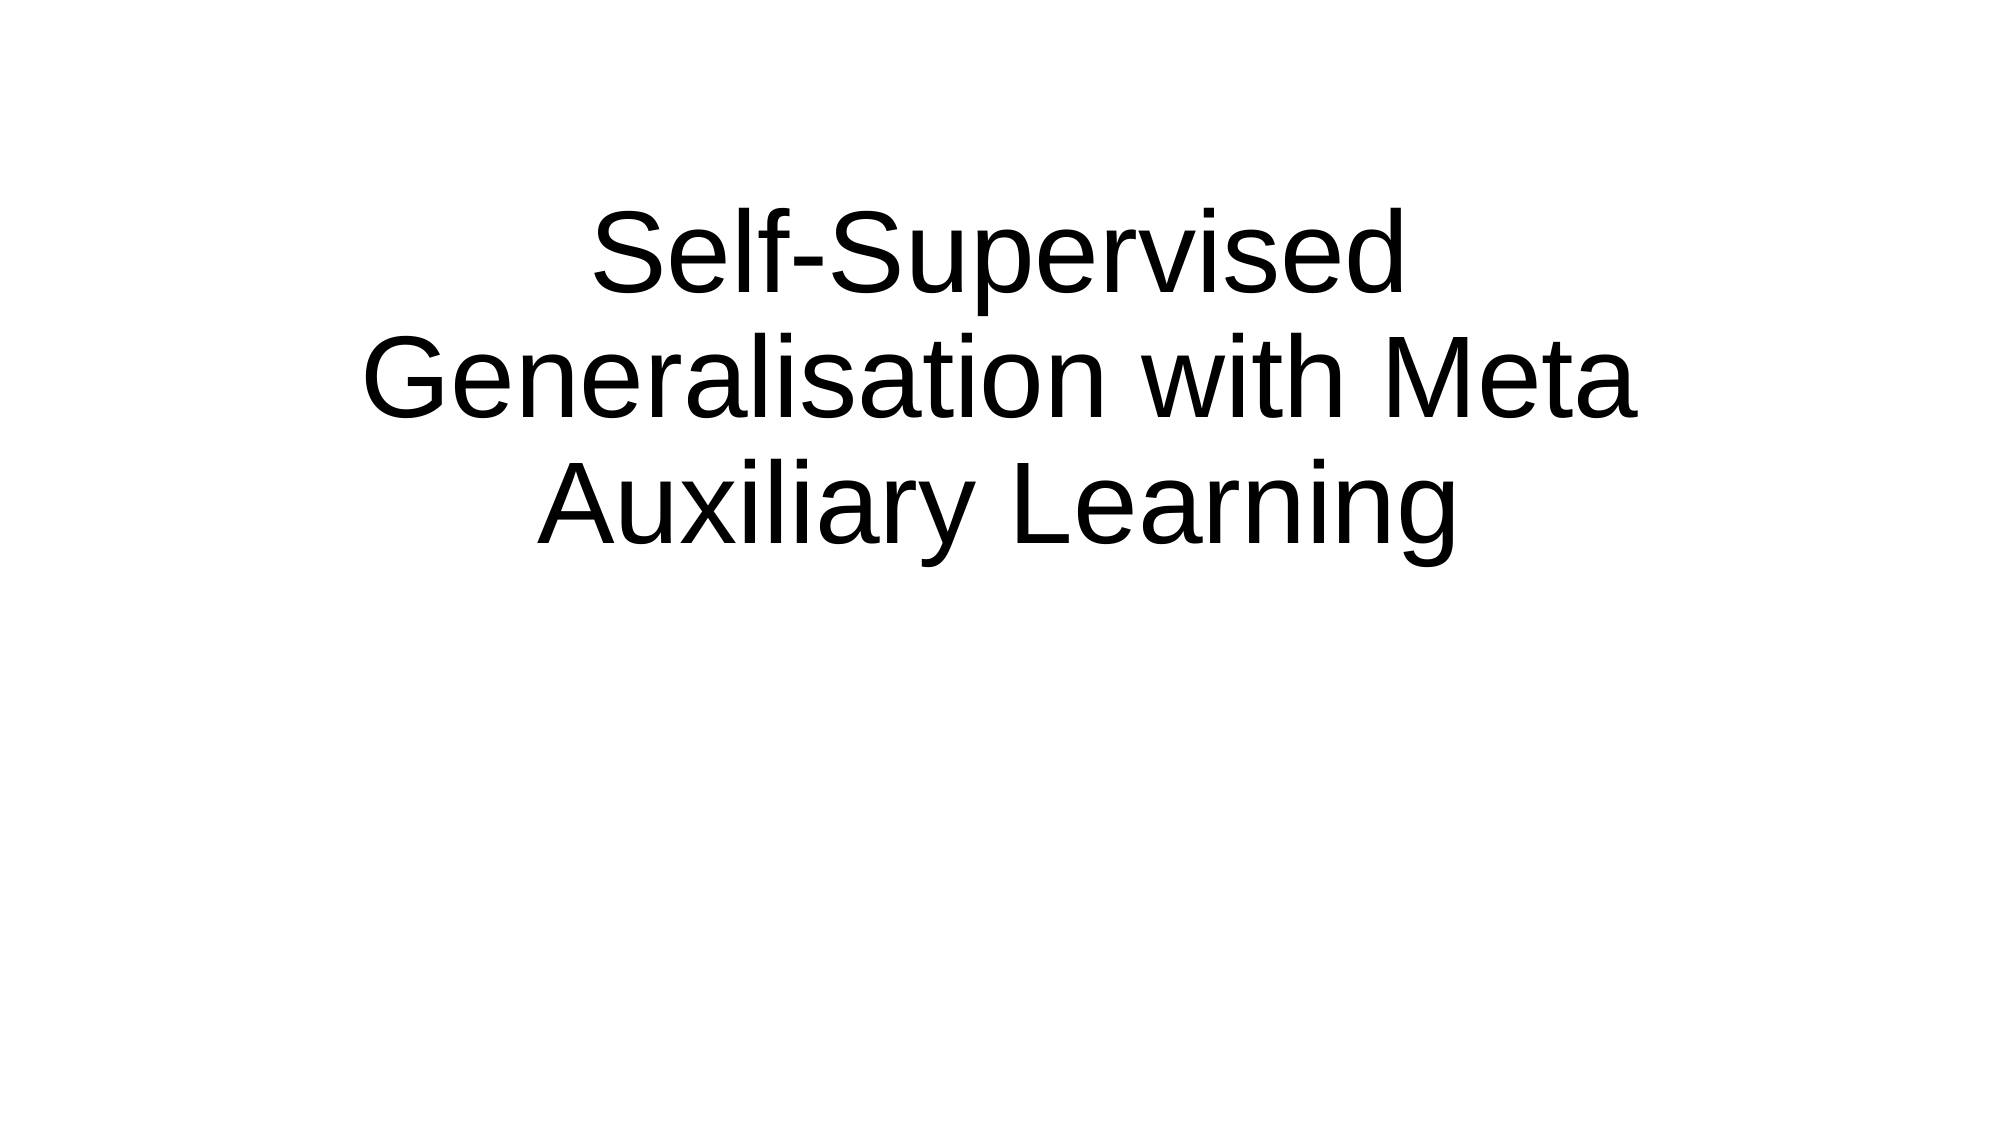

# Self-Supervised Generalisation with Meta Auxiliary Learning